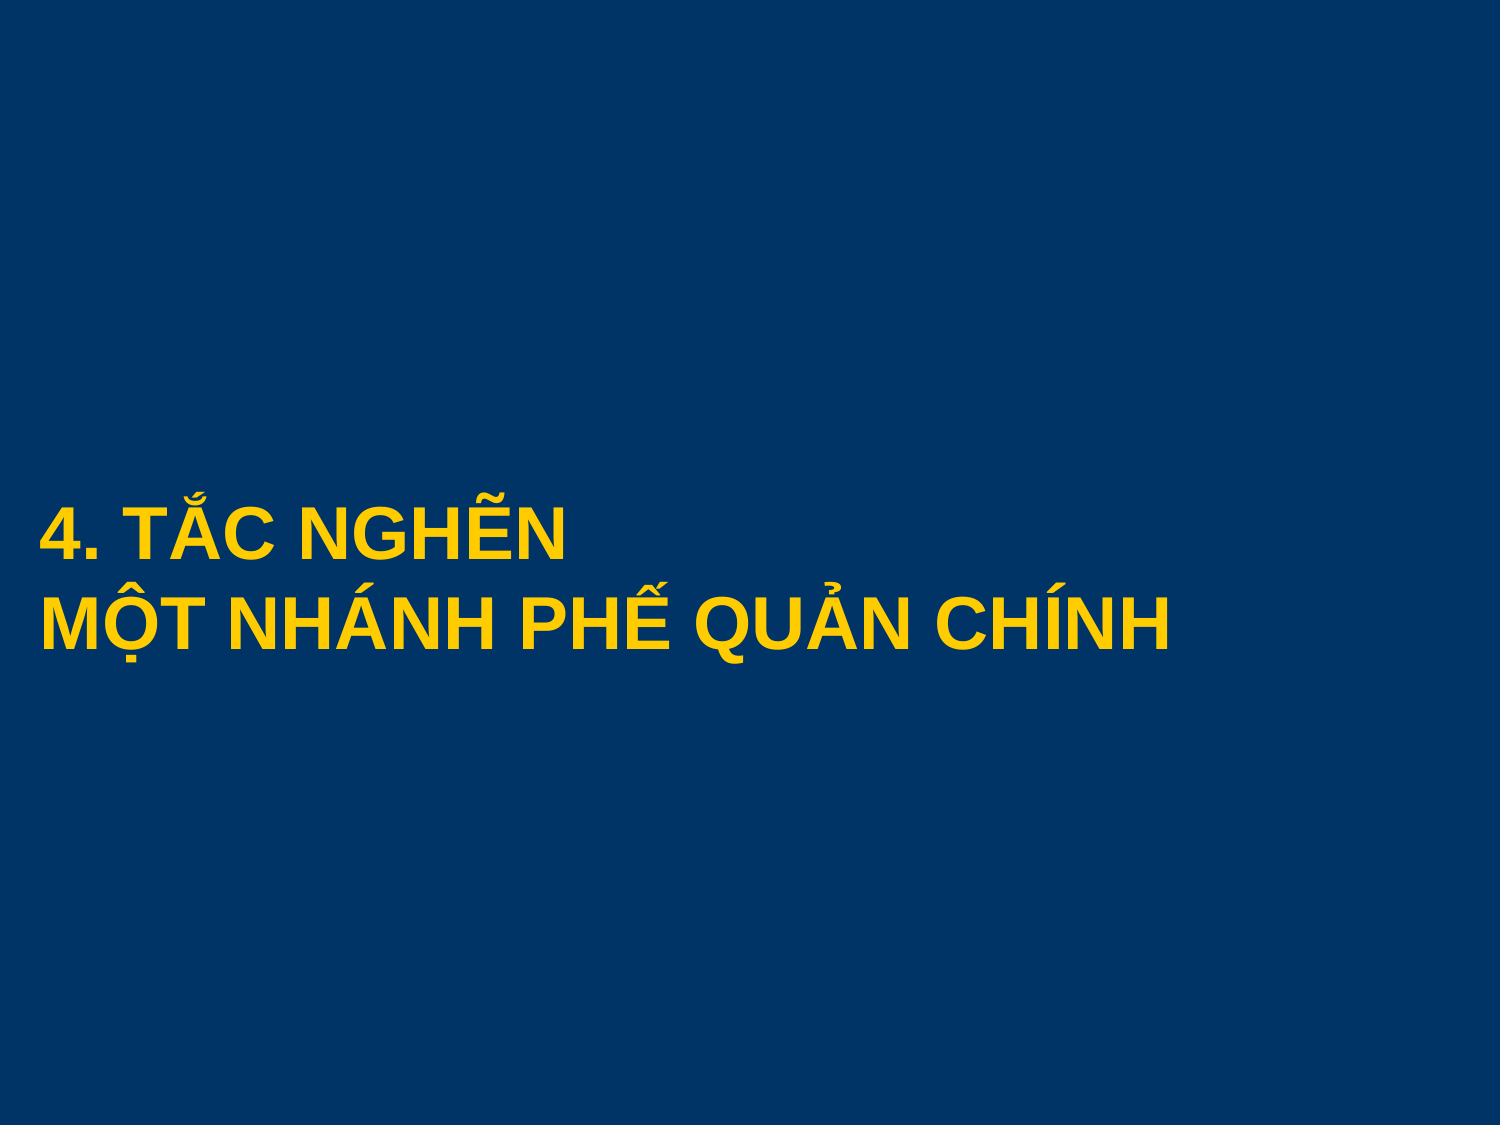

# 4. TẮc nghẼn mỘt nhánh phẾ quẢn chính